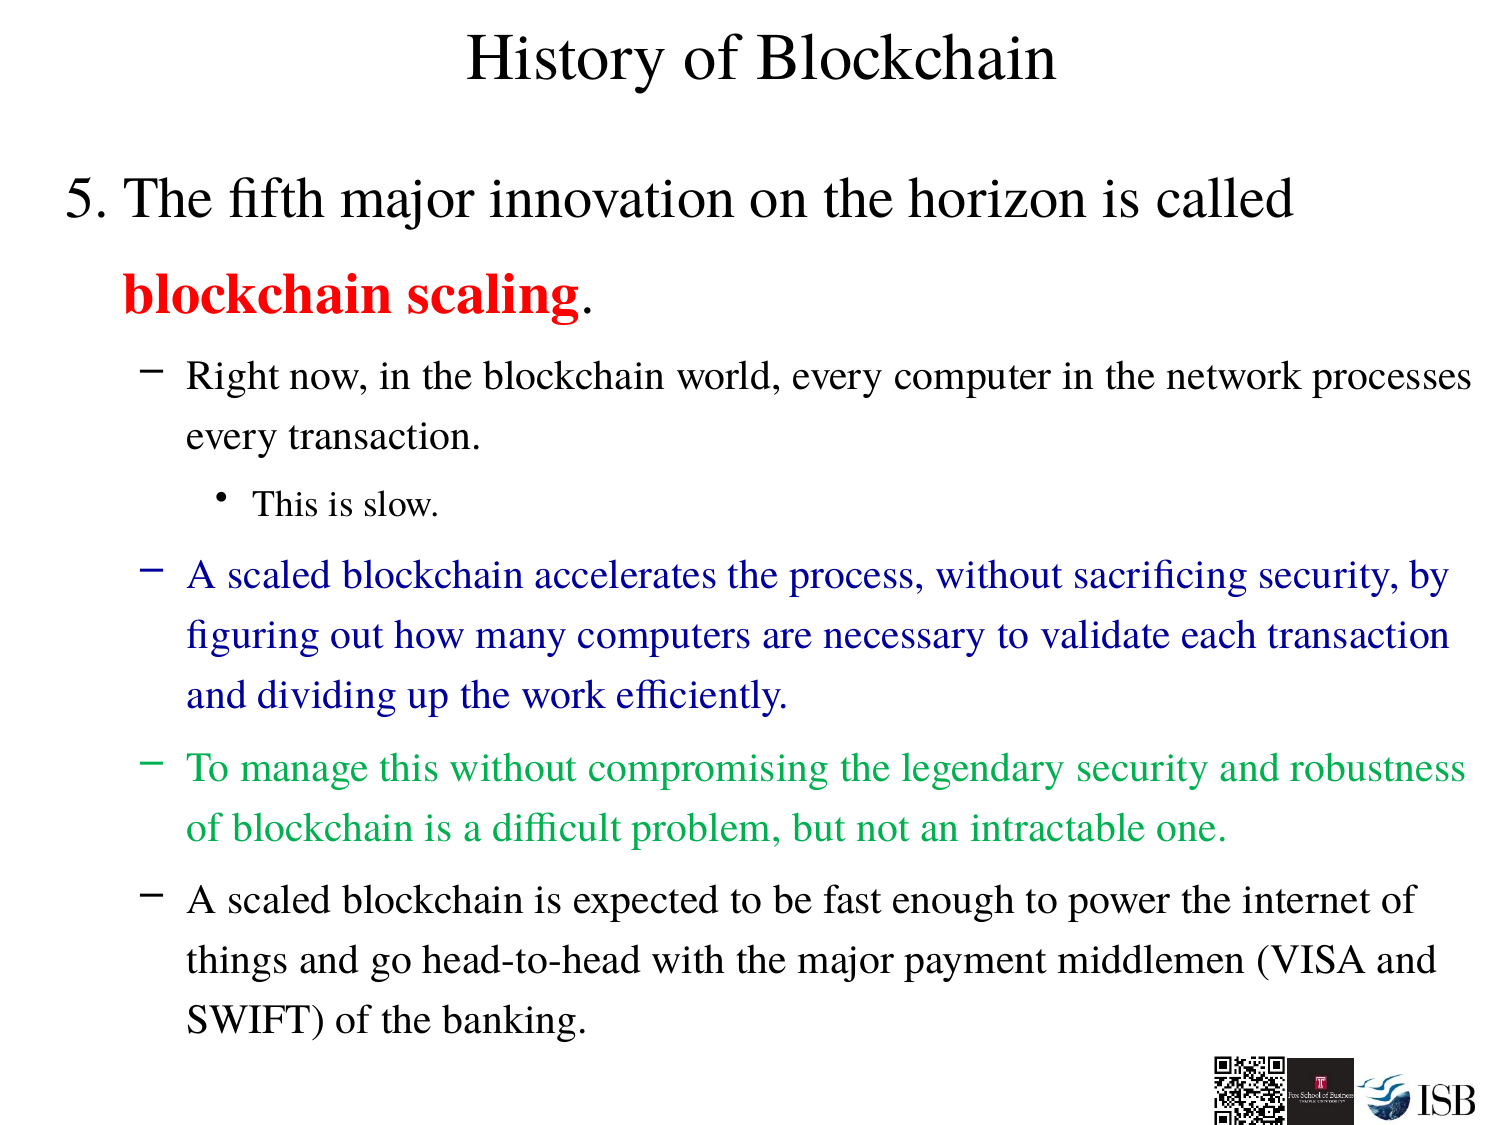

# History of Blockchain
5. The fifth major innovation on the horizon is called
    blockchain scaling.
Right now, in the blockchain world, every computer in the network processes every transaction.
This is slow.
A scaled blockchain accelerates the process, without sacrificing security, by figuring out how many computers are necessary to validate each transaction and dividing up the work efficiently.
To manage this without compromising the legendary security and robustness of blockchain is a difficult problem, but not an intractable one.
A scaled blockchain is expected to be fast enough to power the internet of things and go head-to-head with the major payment middlemen (VISA and SWIFT) of the banking.